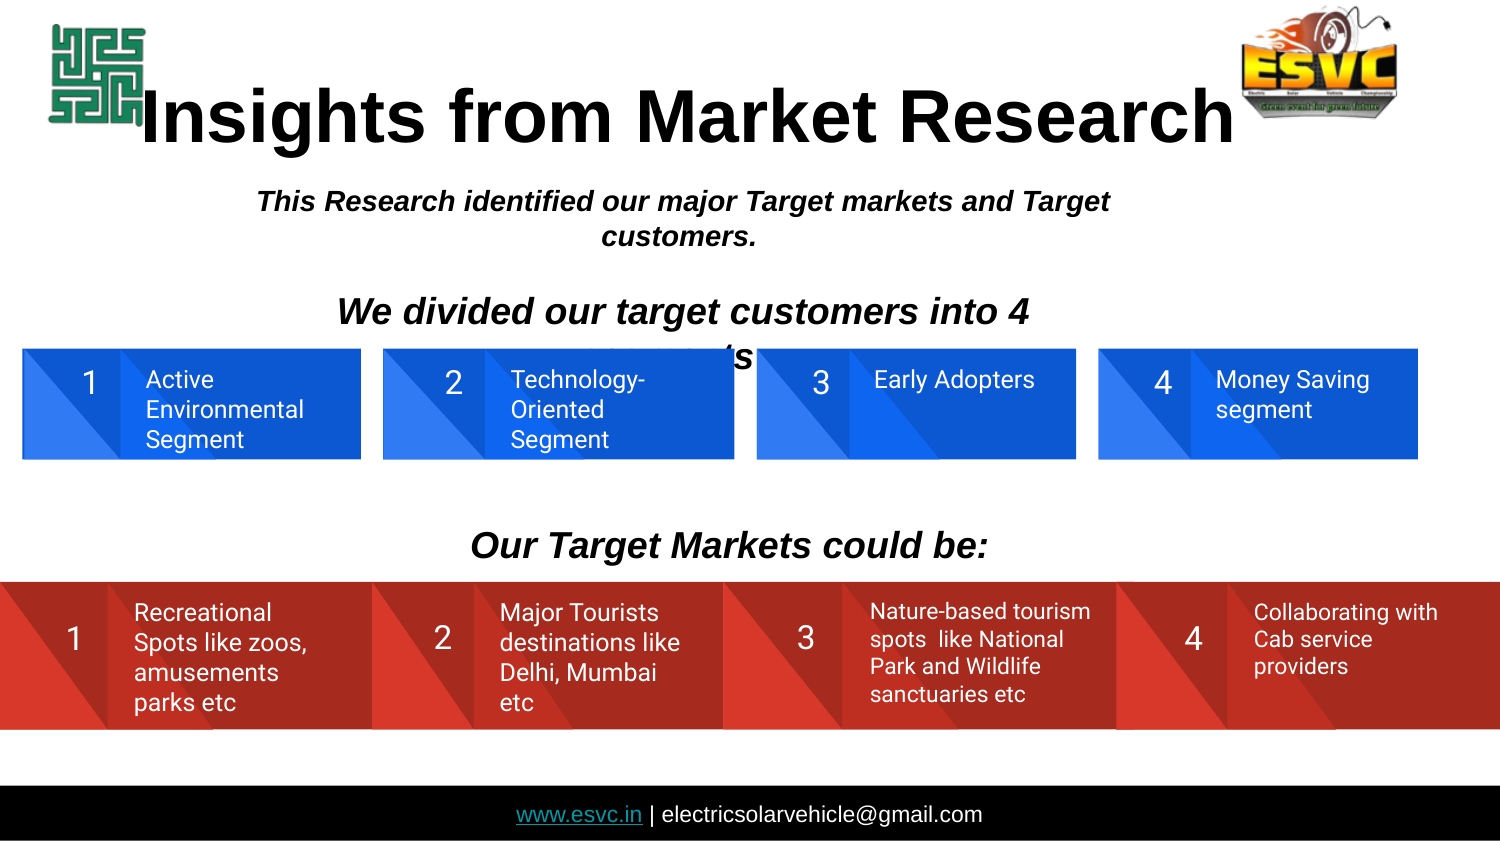

# Insights from Market Research
This Research identified our major Target markets and Target customers.

We divided our target customers into 4 segments :

Active Environmental Segment
1

Technology- Oriented Segment
2

Early Adopters
3

Money Saving segment
4
Our Target Markets could be:

Major Tourists destinations like Delhi, Mumbai etc
2

Nature-based tourism spots  like National Park and Wildlife sanctuaries etc
3

Recreational Spots like zoos, amusements parks etc
1

Collaborating with Cab service providers
4